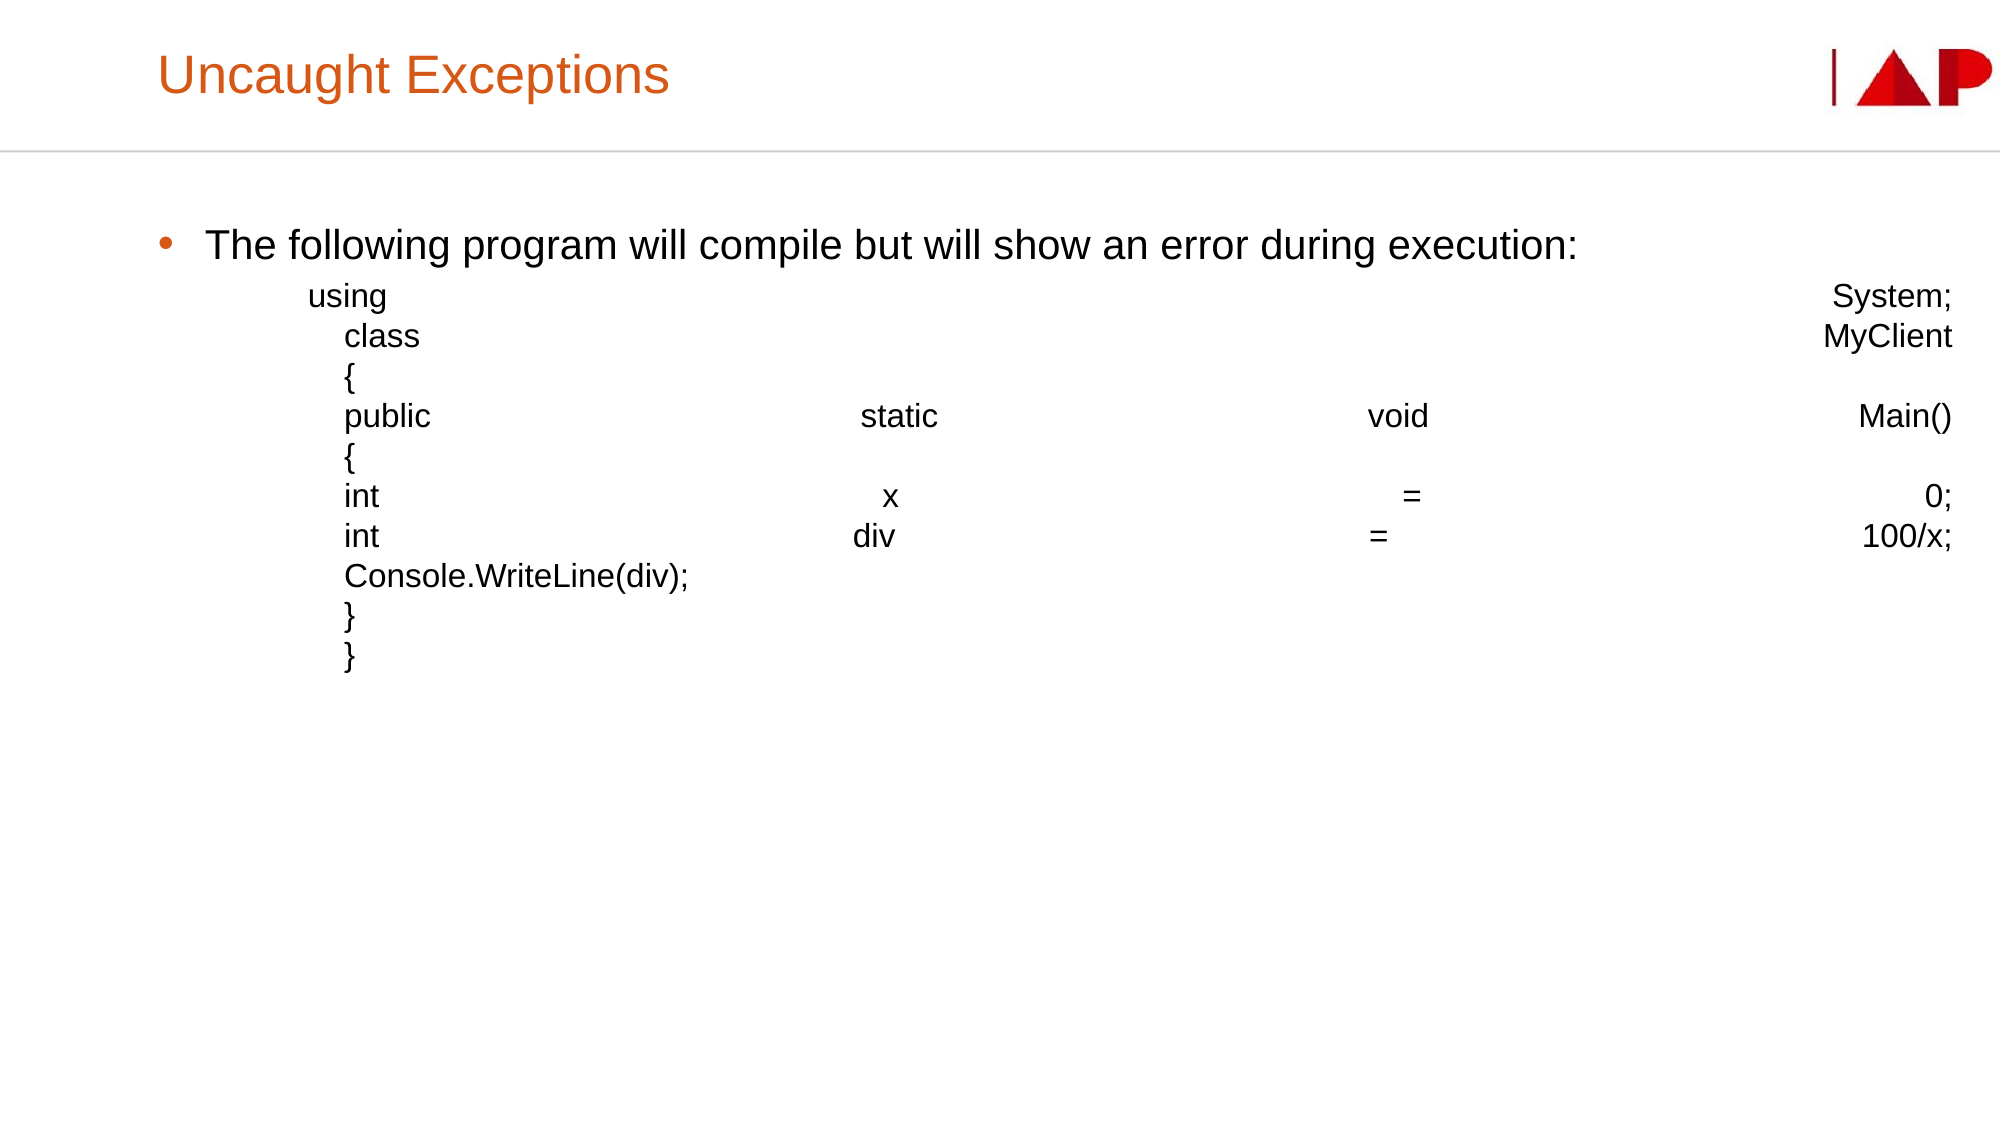

# Uncaught Exceptions
The following program will compile but will show an error during execution:
using System;
class MyClient
{
public static void Main()
{
int x = 0;
int div = 100/x;
Console.WriteLine(div);
}
}